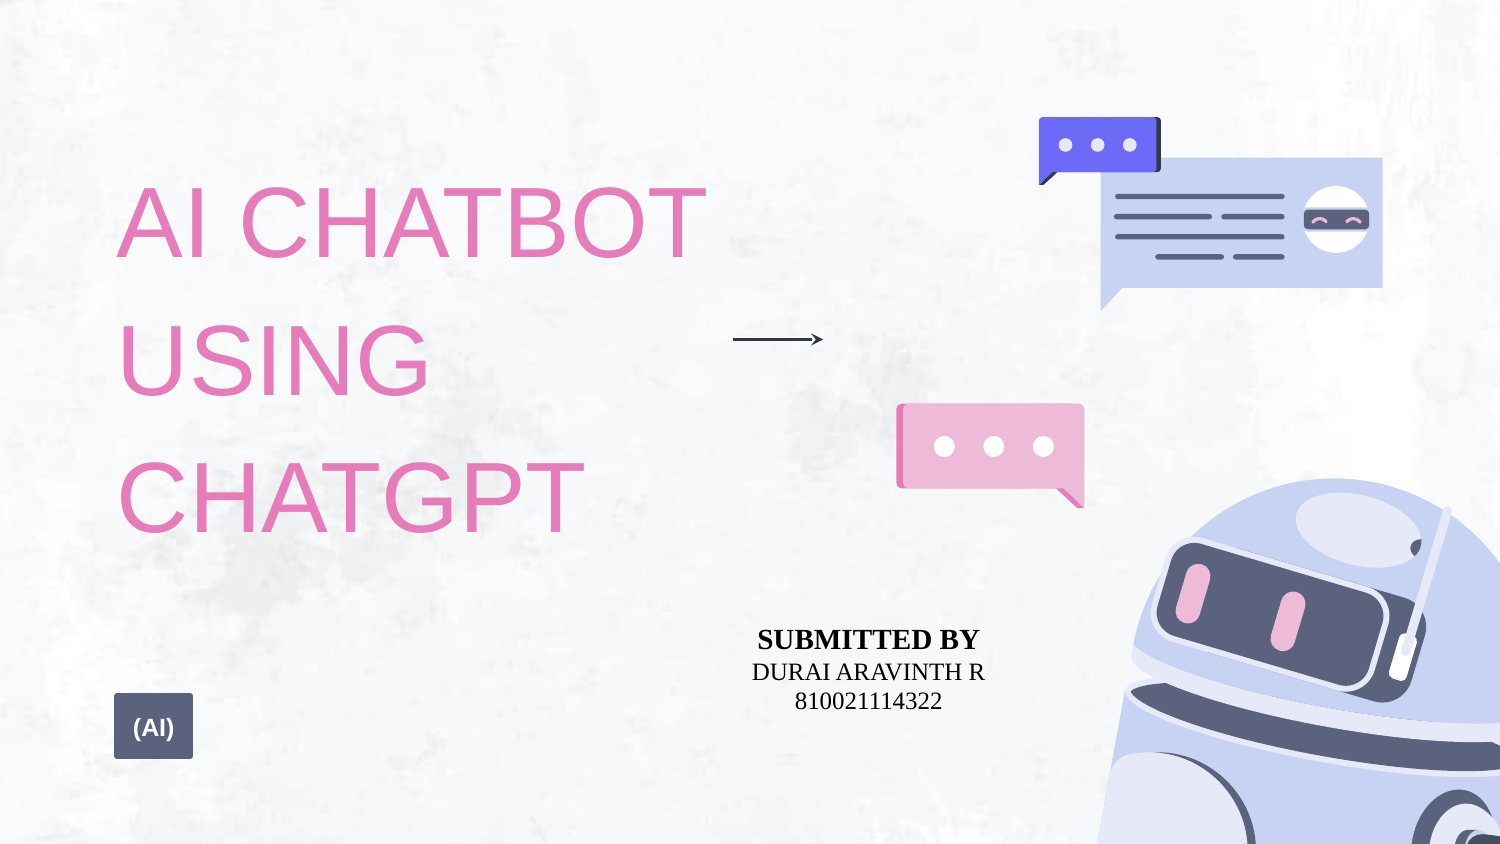

# AI CHATBOT USING CHATGPT

SUBMITTED BY
DURAI ARAVINTH R
810021114322

(AI)